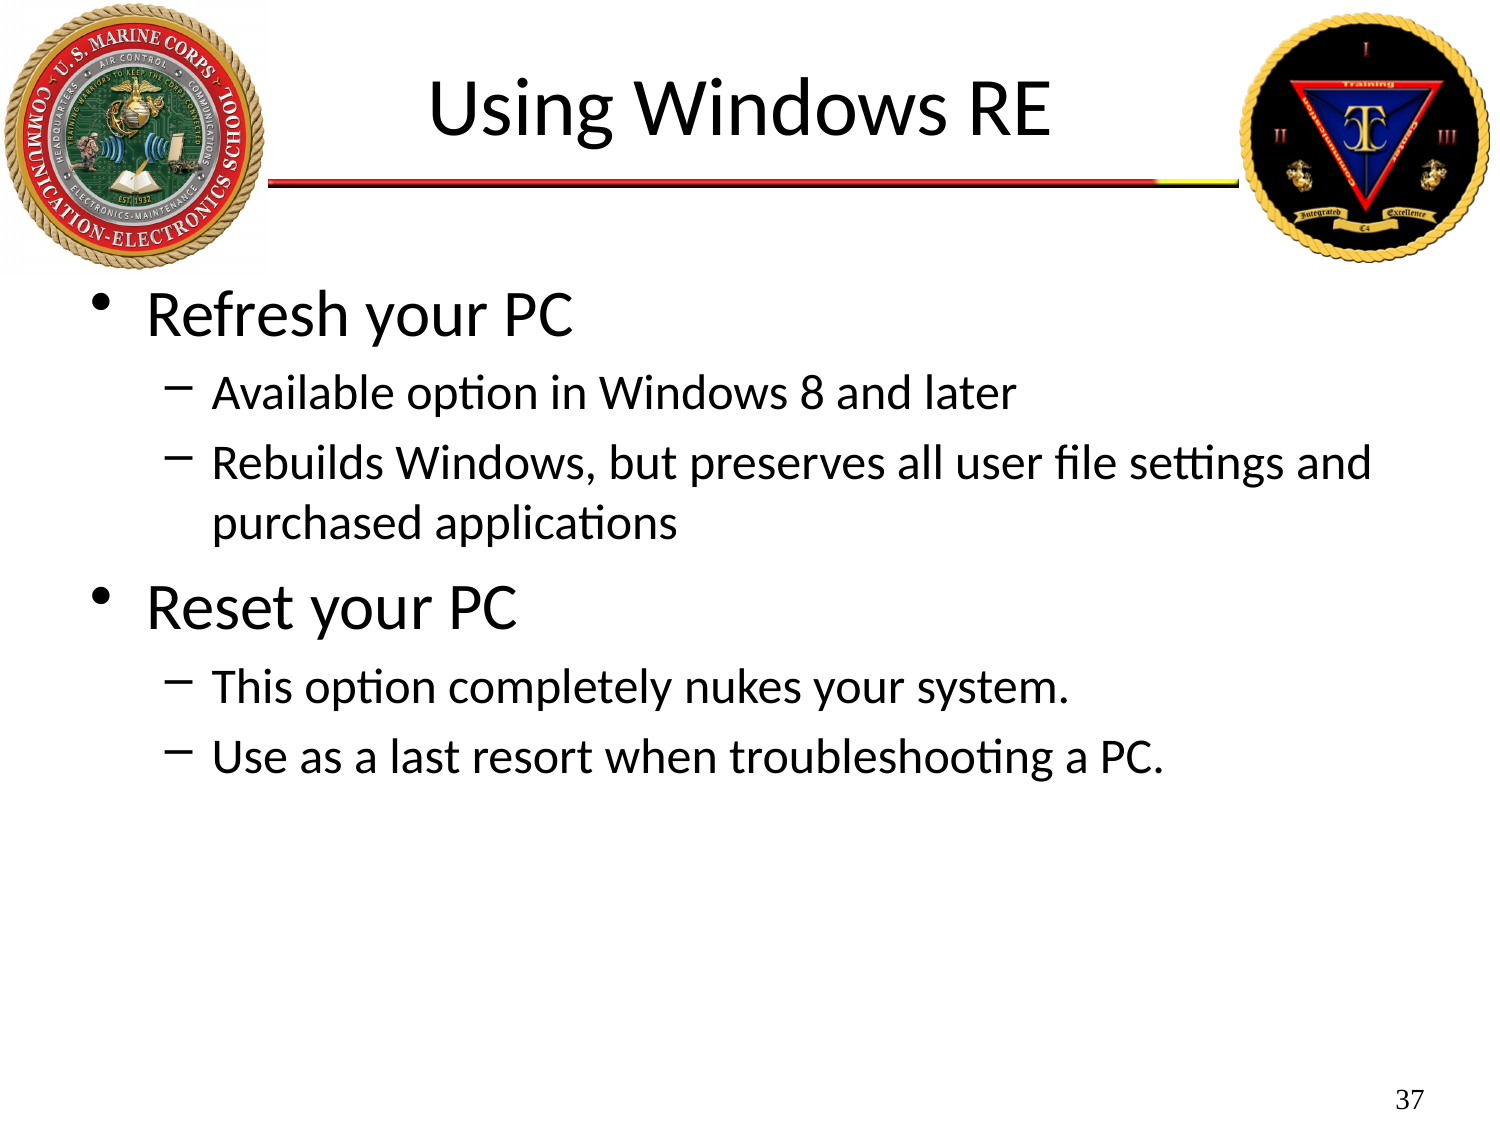

# Using Windows RE
Refresh your PC
Available option in Windows 8 and later
Rebuilds Windows, but preserves all user file settings and purchased applications
Reset your PC
This option completely nukes your system.
Use as a last resort when troubleshooting a PC.